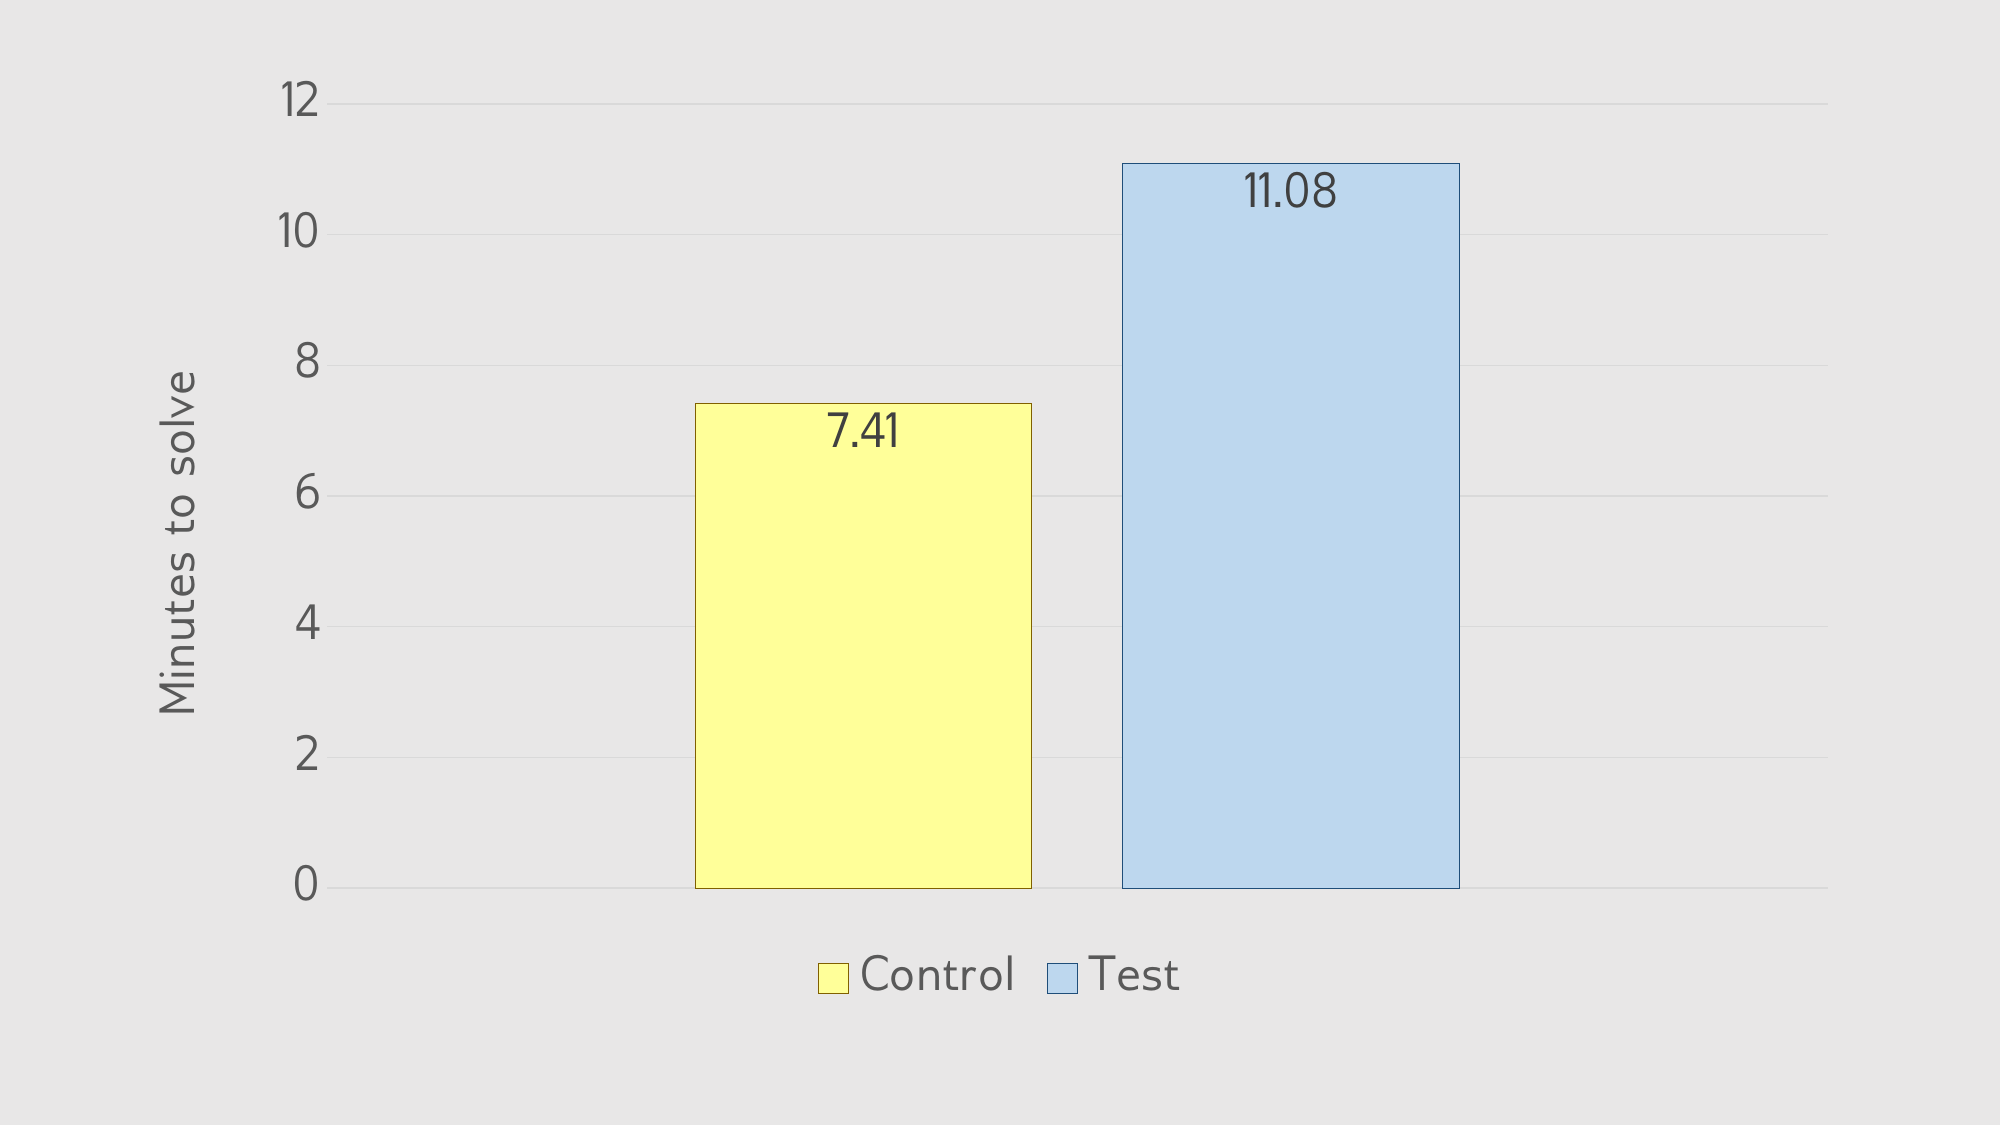

### Chart

| Category | Control | Test |
|---|---|---|
| Category 1 | 7.41 | 11.08 |